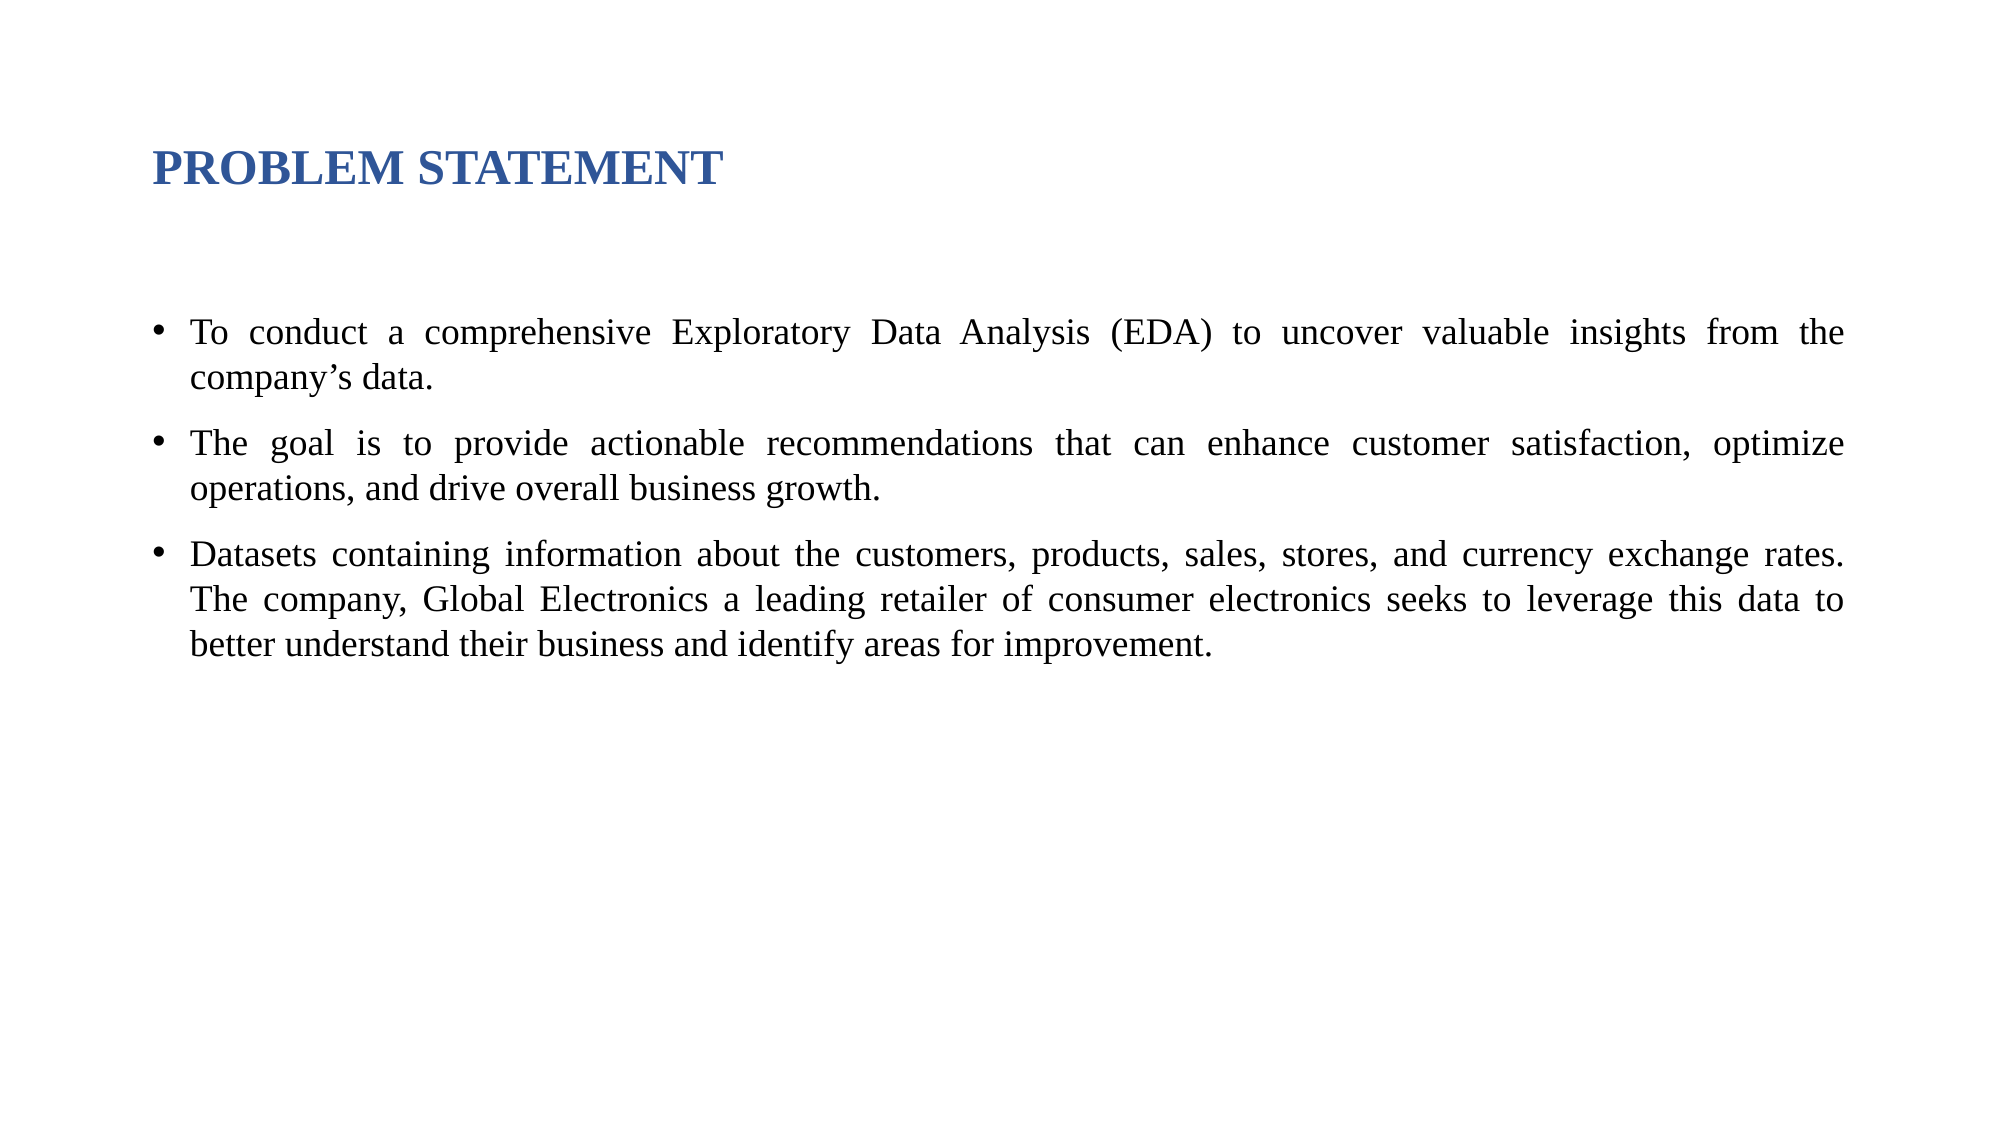

# PROBLEM STATEMENT
To conduct a comprehensive Exploratory Data Analysis (EDA) to uncover valuable insights from the company’s data.
The goal is to provide actionable recommendations that can enhance customer satisfaction, optimize operations, and drive overall business growth.
Datasets containing information about the customers, products, sales, stores, and currency exchange rates. The company, Global Electronics a leading retailer of consumer electronics seeks to leverage this data to better understand their business and identify areas for improvement.